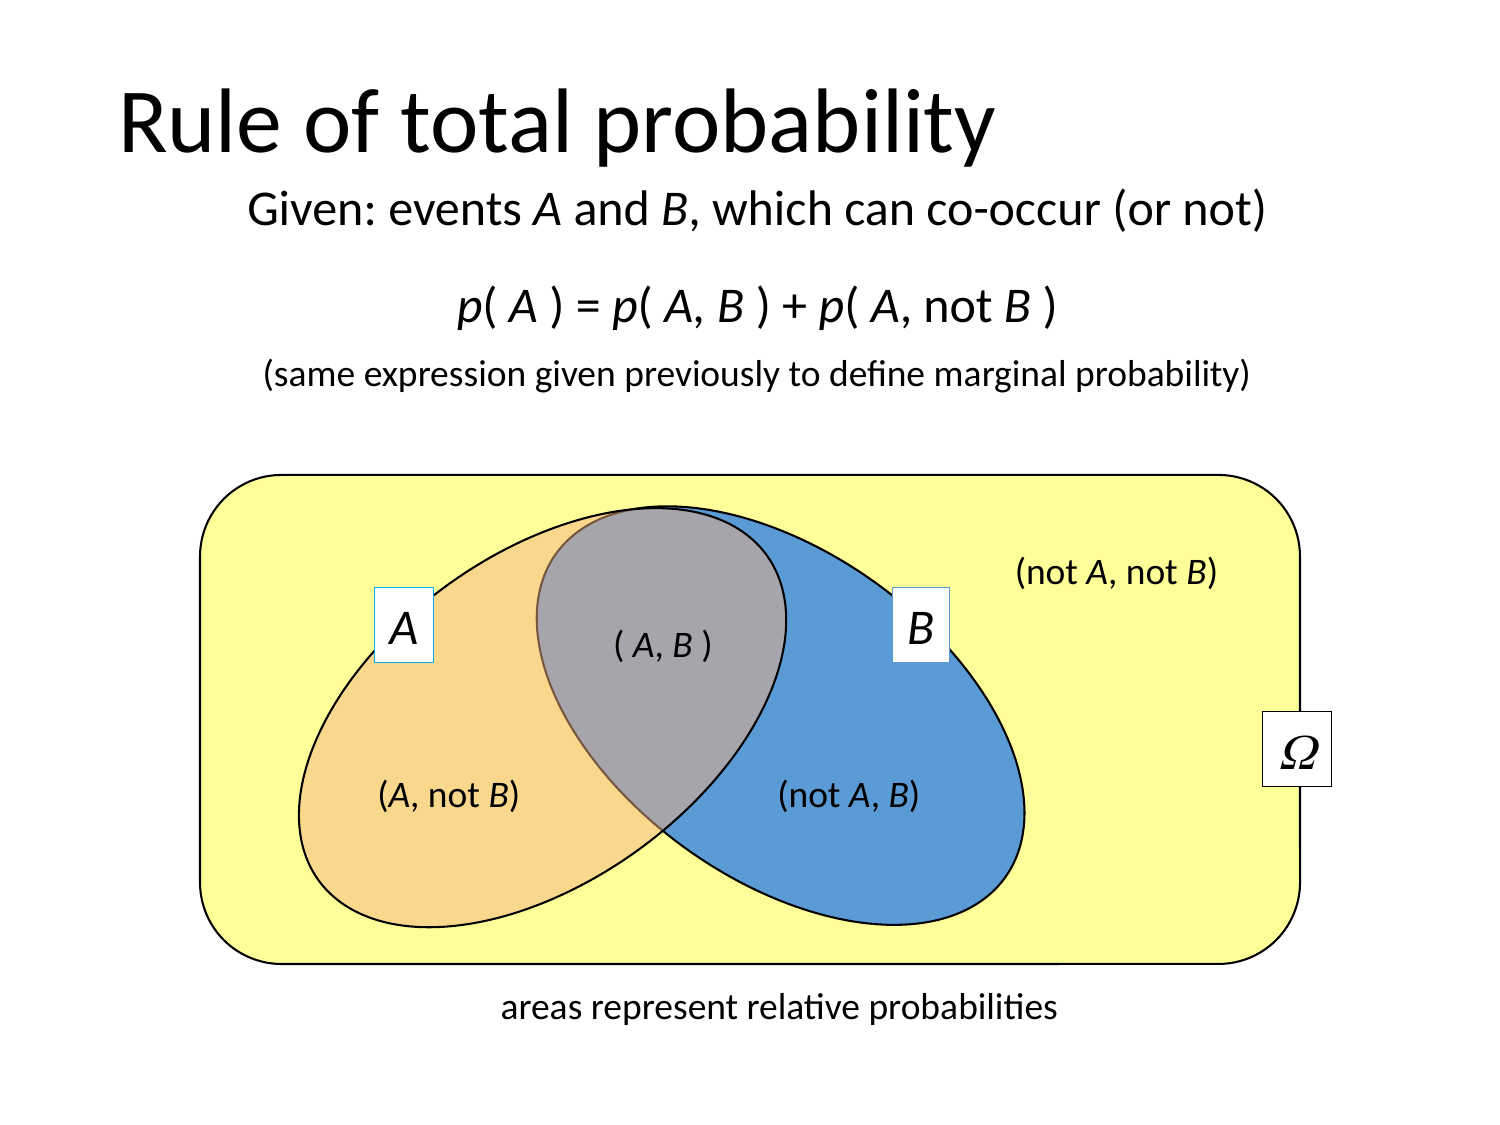

# Rule of total probability
Given: events A and B, which can co-occur (or not)

p( A ) = p( A, B ) + p( A, not B )
(same expression given previously to define marginal probability)

(not A, not B)

A
B
( A, B )
Ω
(A, not B)
(not A, B)
areas represent relative probabilities